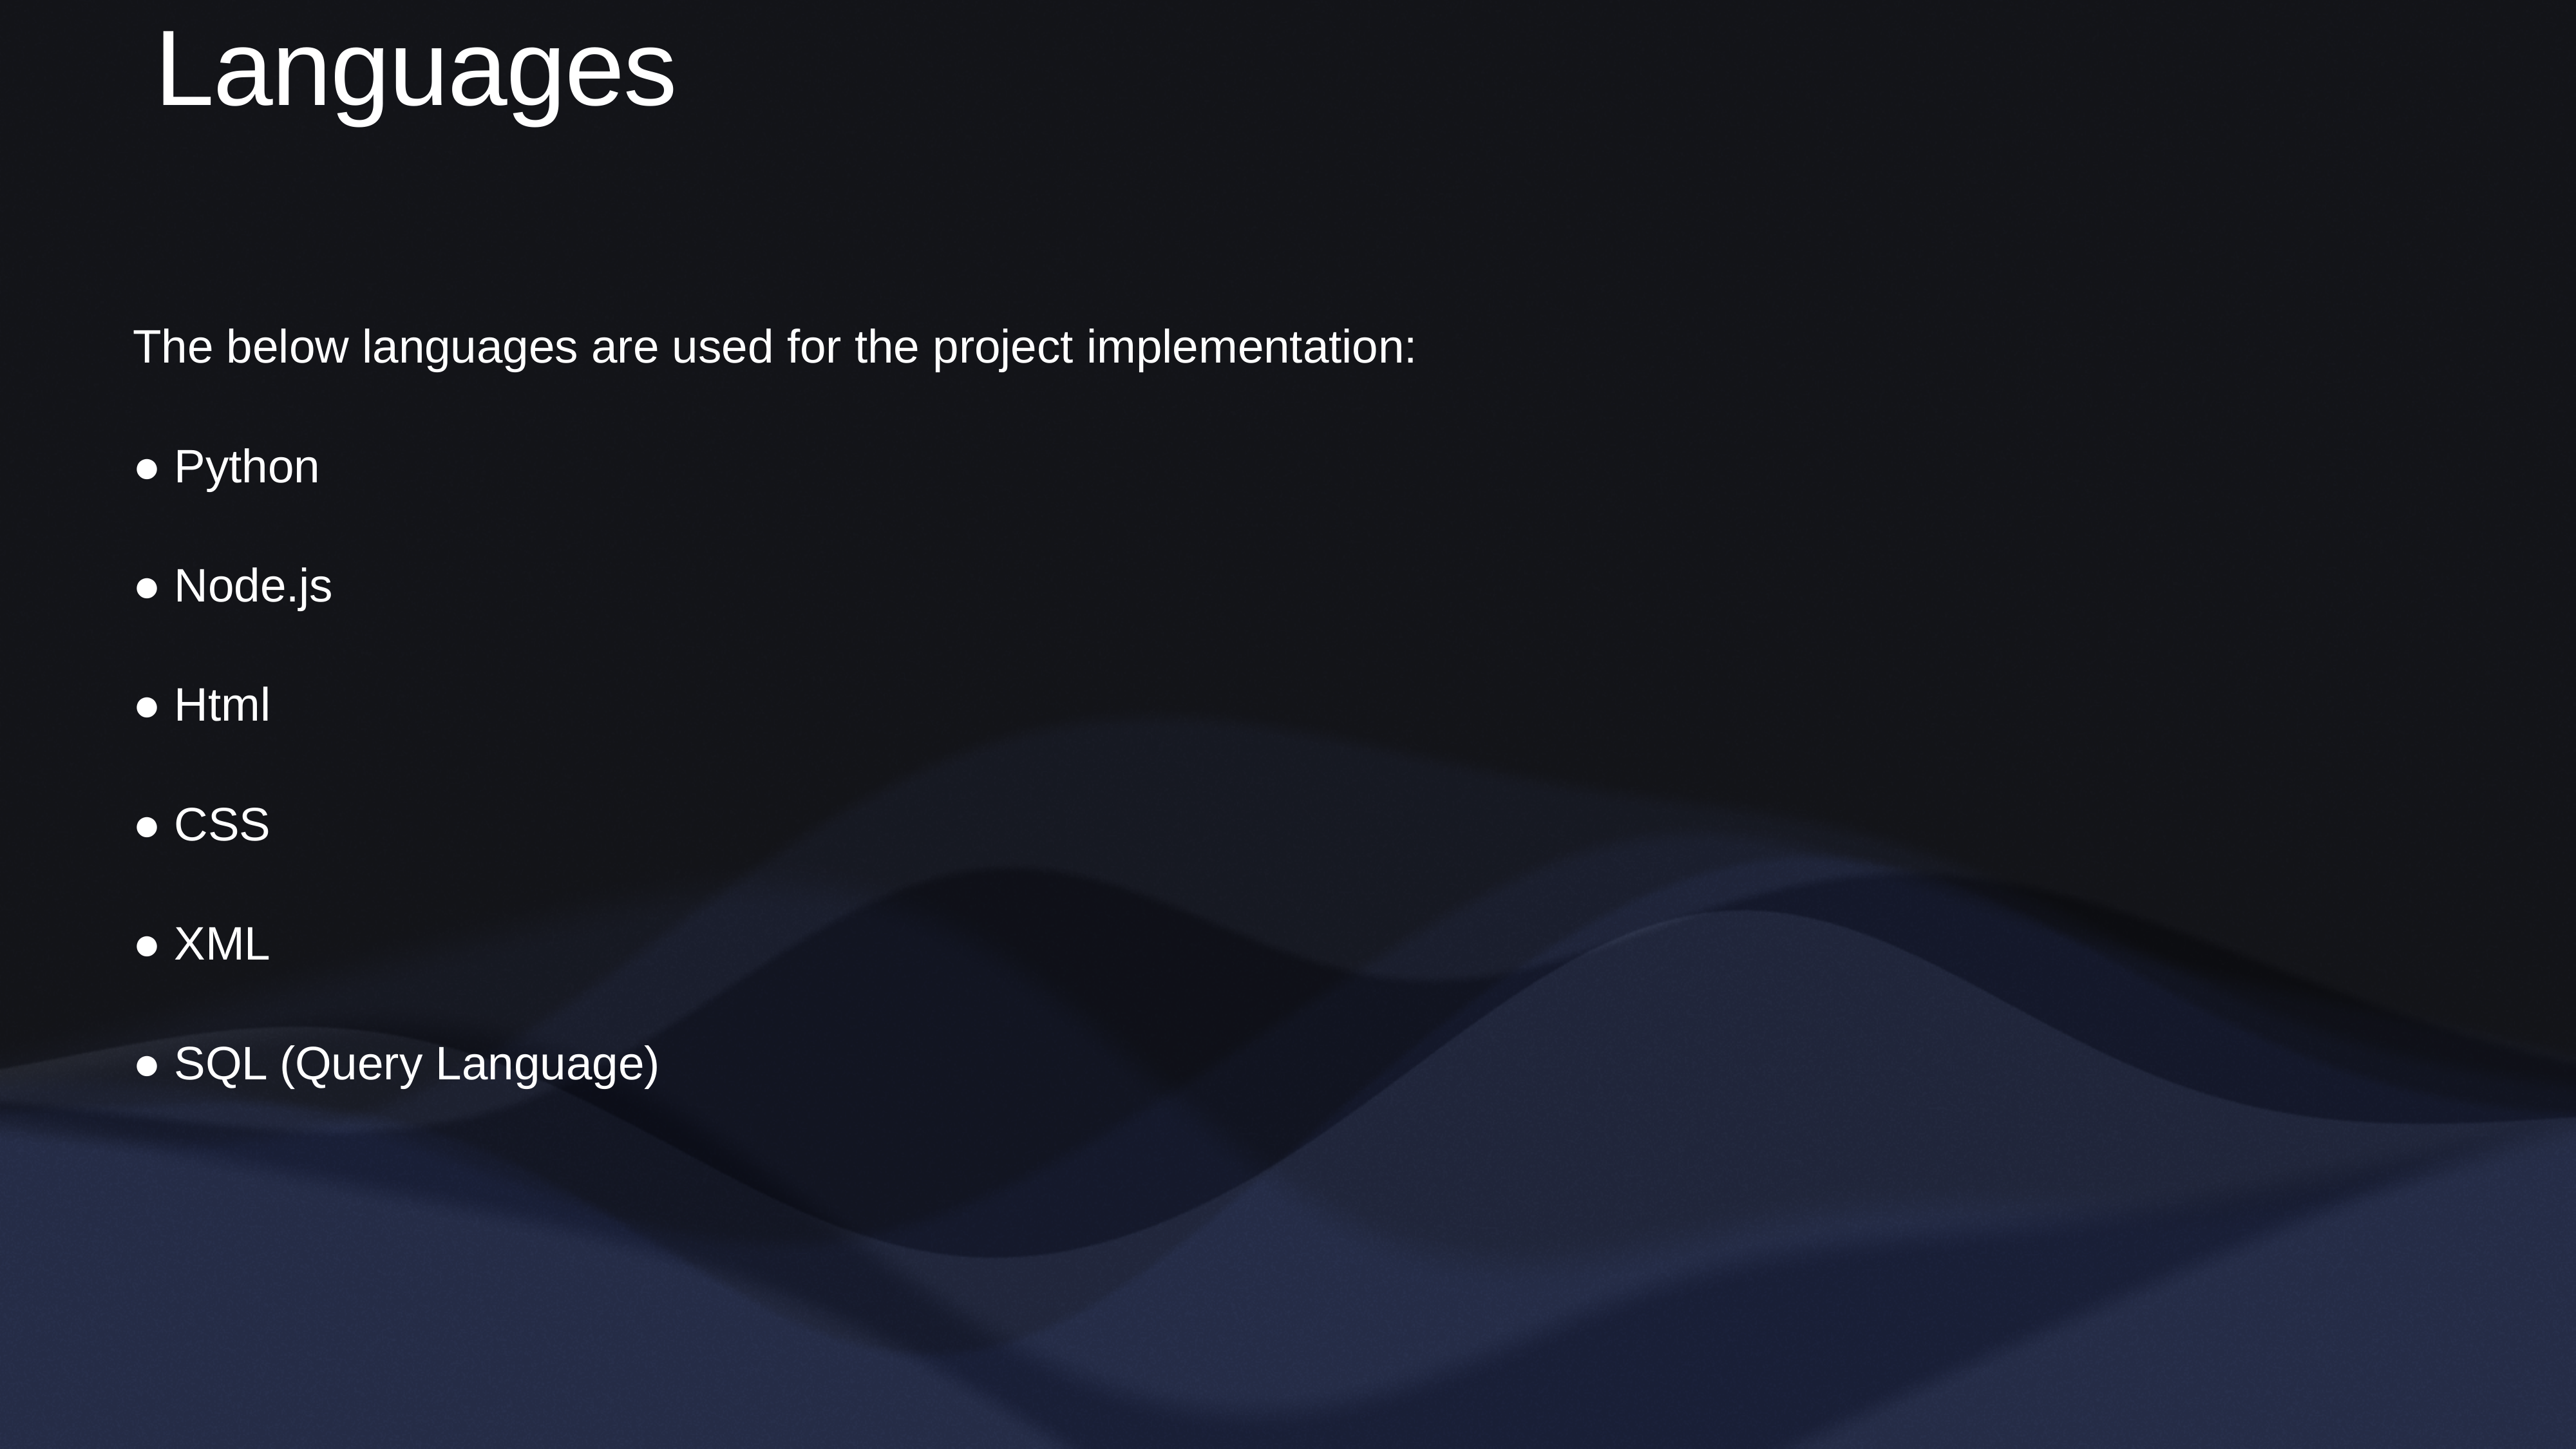

# Languages
The below languages are used for the project implementation:
● Python
● Node.js
● Html
● CSS
● XML
● SQL (Query Language)